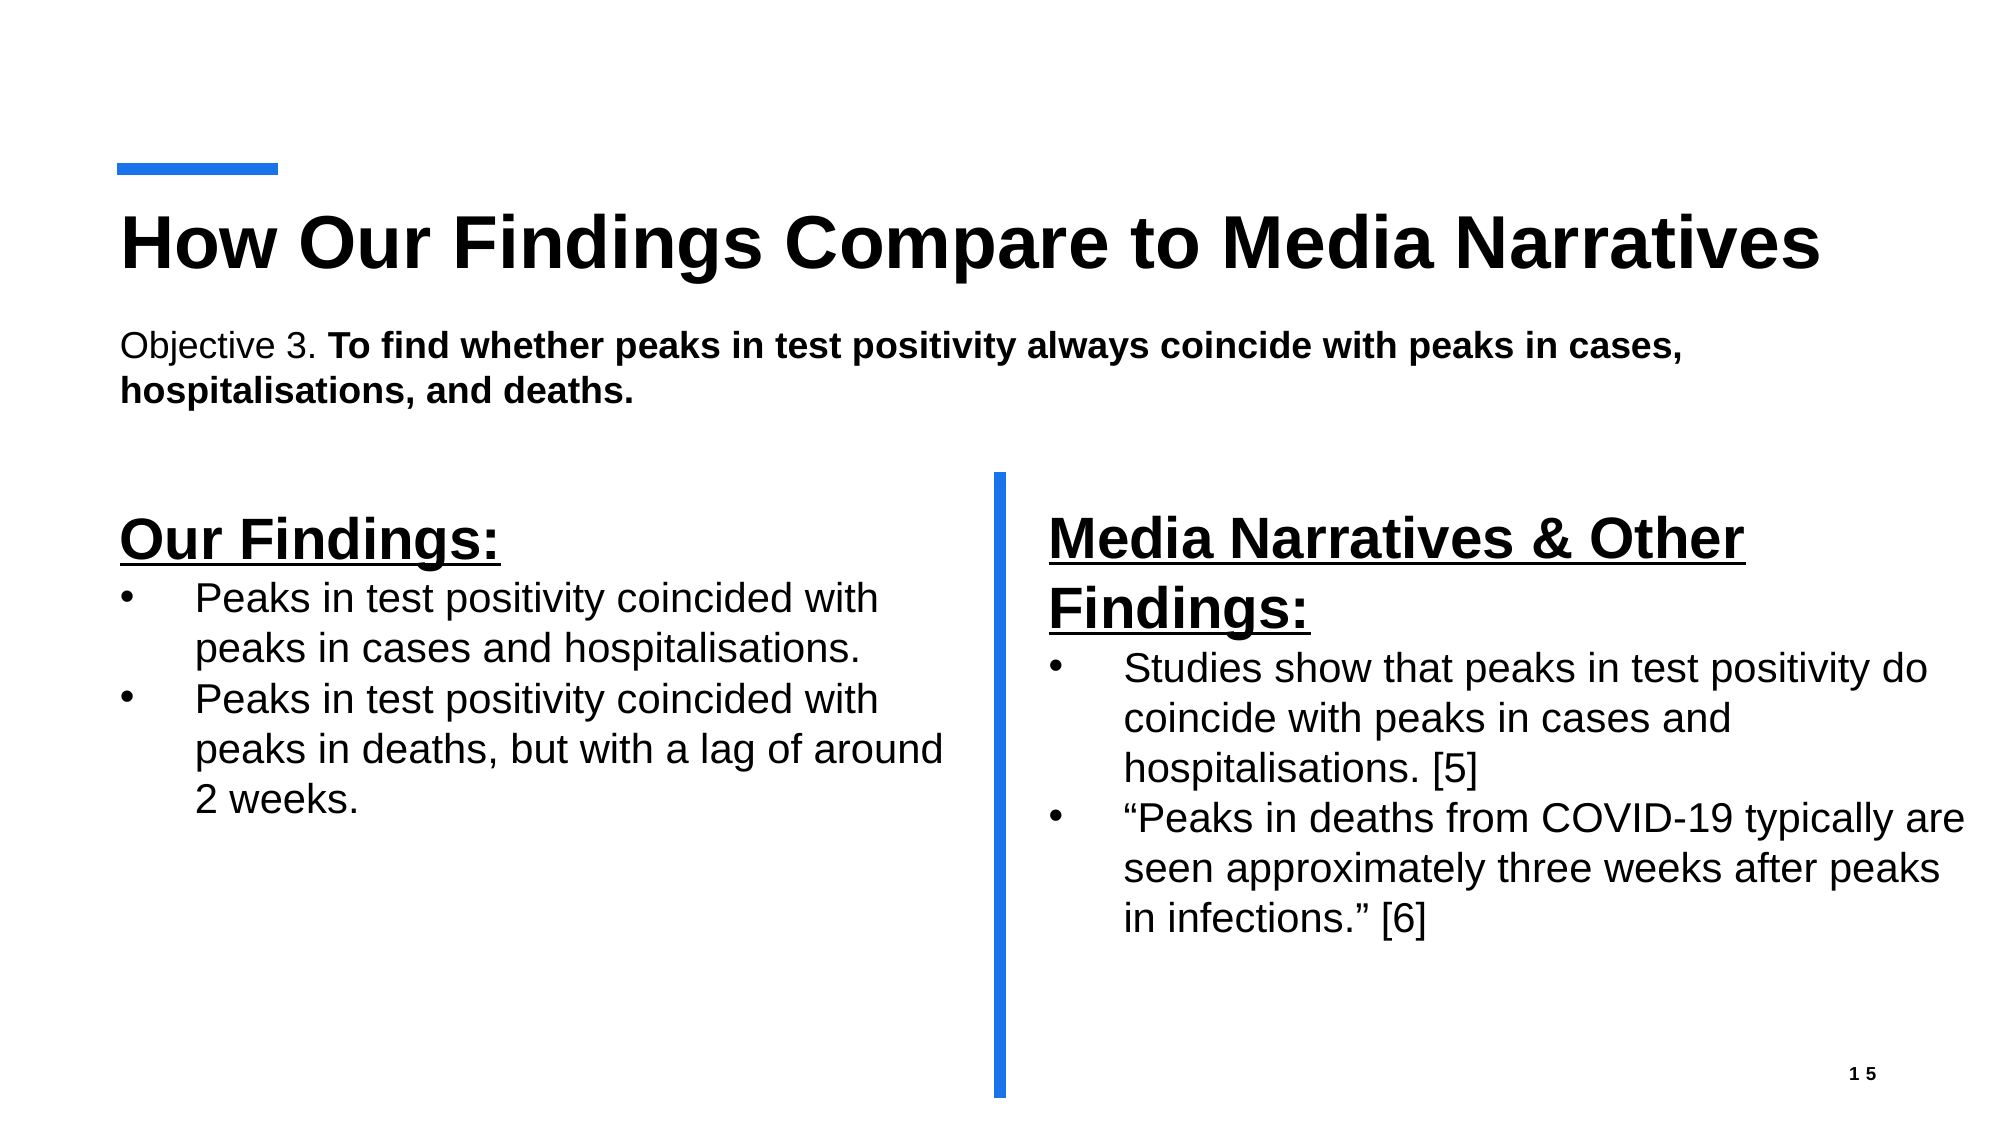

# How Our Findings Compare to Media Narratives
Objective 3. To find whether peaks in test positivity always coincide with peaks in cases, hospitalisations, and deaths.
Media Narratives & Other Findings:
Studies show that peaks in test positivity do coincide with peaks in cases and hospitalisations. [5]
“Peaks in deaths from COVID-19 typically are seen approximately three weeks after peaks in infections.” [6]

Our Findings:
Peaks in test positivity coincided with peaks in cases and hospitalisations.
Peaks in test positivity coincided with peaks in deaths, but with a lag of around 2 weeks.
15